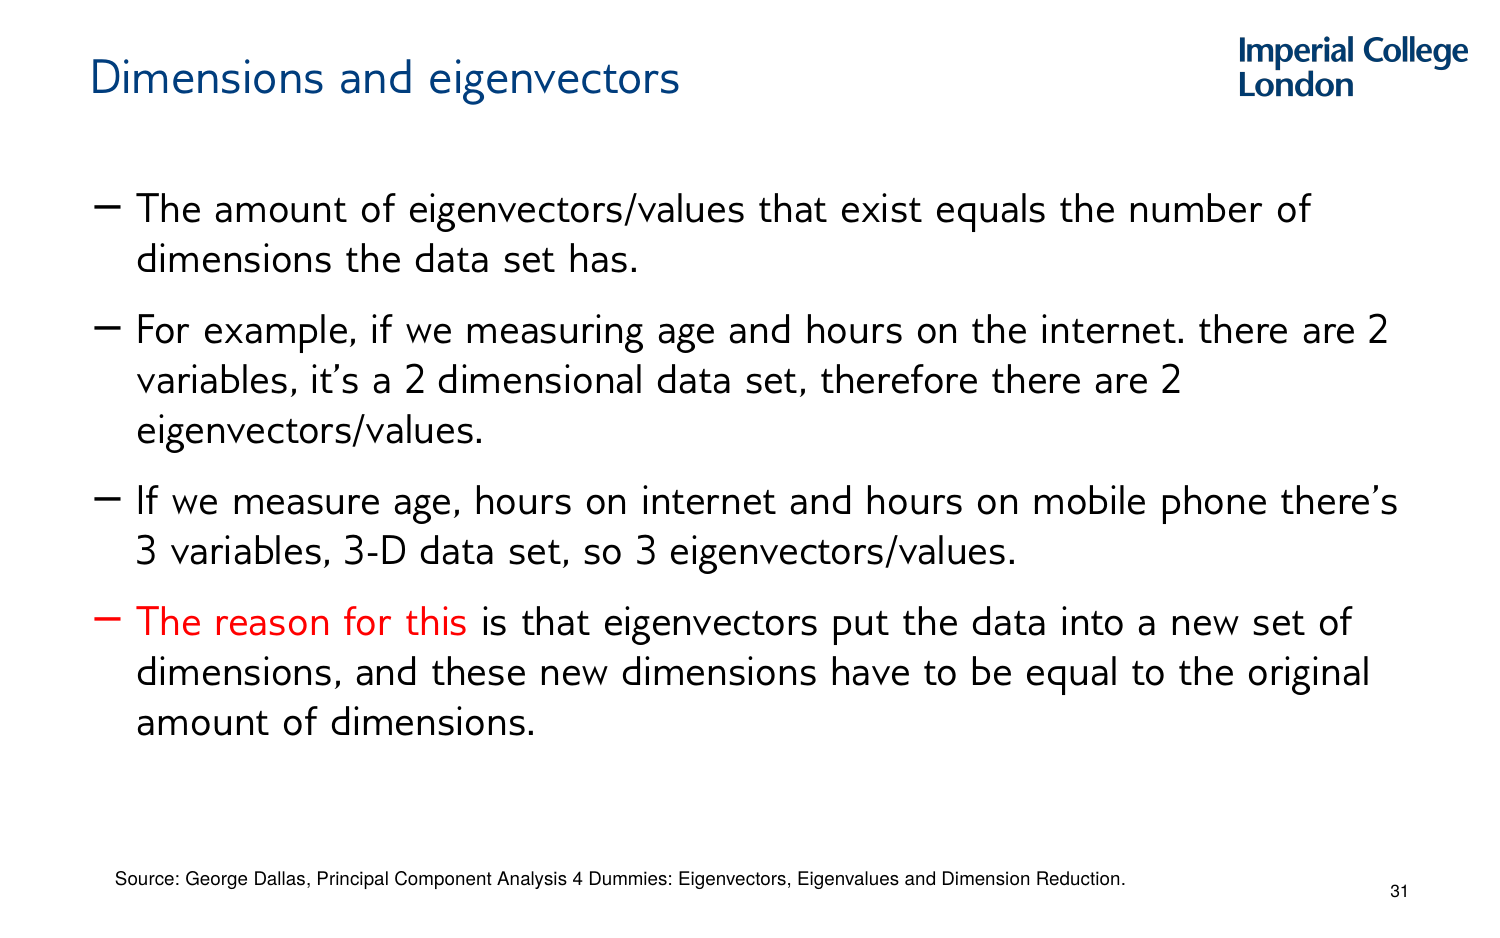

# Dimensions and eigenvectors
The amount of eigenvectors/values that exist equals the number of dimensions the data set has.
For example, if we measuring age and hours on the internet. there are 2 variables, it’s a 2 dimensional data set, therefore there are 2 eigenvectors/values.
If we measure age, hours on internet and hours on mobile phone there’s 3 variables, 3-D data set, so 3 eigenvectors/values.
The reason for this is that eigenvectors put the data into a new set of dimensions, and these new dimensions have to be equal to the original amount of dimensions.
Source: George Dallas, Principal Component Analysis 4 Dummies: Eigenvectors, Eigenvalues and Dimension Reduction.
31